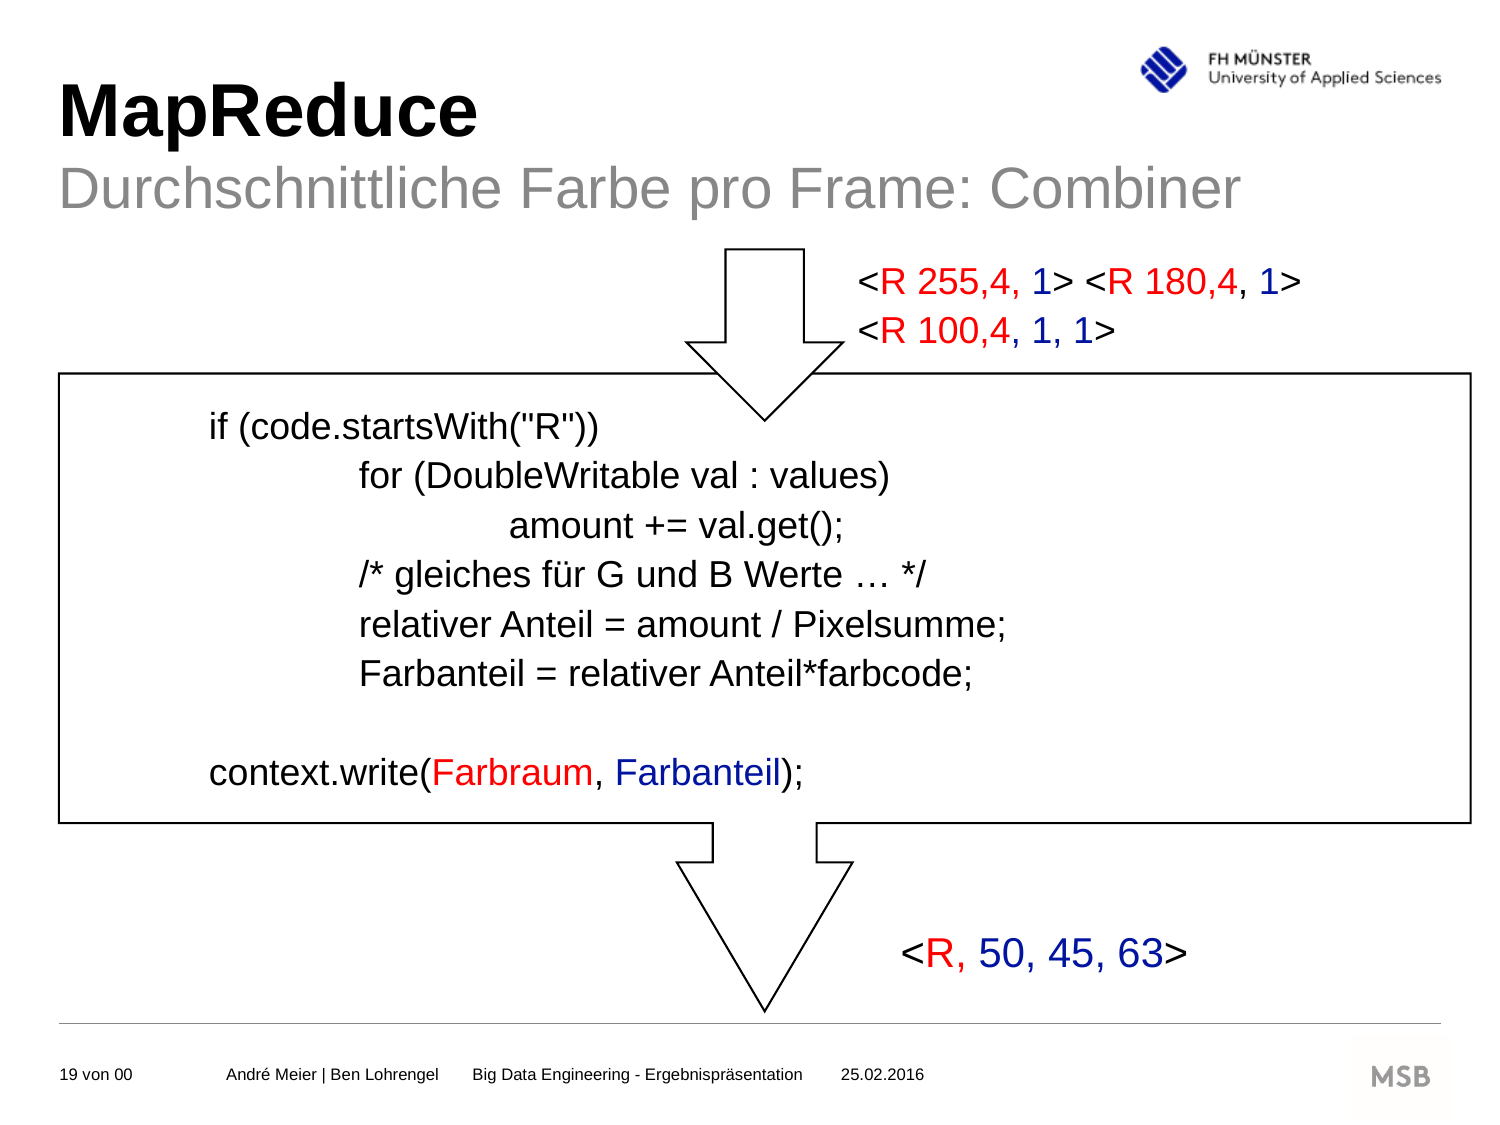

# MapReduce
Durchschnittliche Farbe pro Frame: Combiner
<R 255,4, 1> <R 180,4, 1>
<R 100,4, 1, 1>

	if (code.startsWith("R"))
		for (DoubleWritable val : values)
			amount += val.get();
		/* gleiches für G und B Werte … */
		relativer Anteil = amount / Pixelsumme;
		Farbanteil = relativer Anteil*farbcode;

	context.write(Farbraum, Farbanteil);

<R, 50, 45, 63>
André Meier | Ben Lohrengel  Big Data Engineering - Ergebnispräsentation   25.02.2016